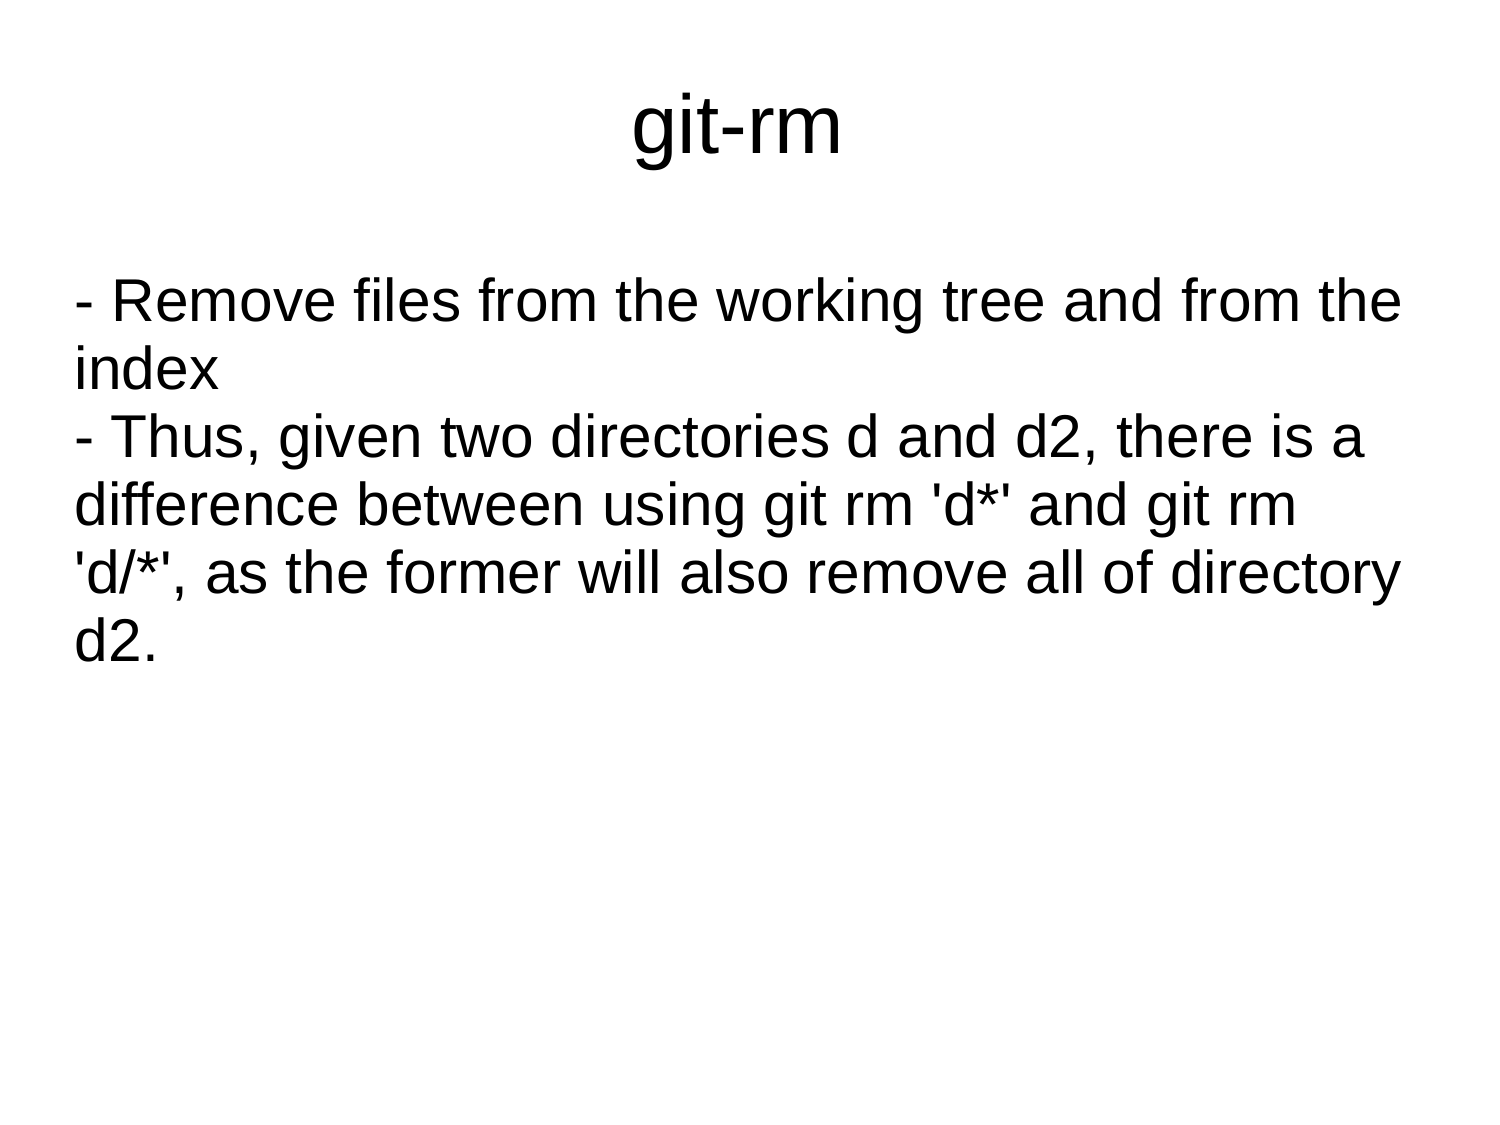

git-rm

- Remove files from the working tree and from the index
- Thus, given two directories d and d2, there is a difference between using git rm 'd*' and git rm 'd/*', as the former will also remove all of directory d2.